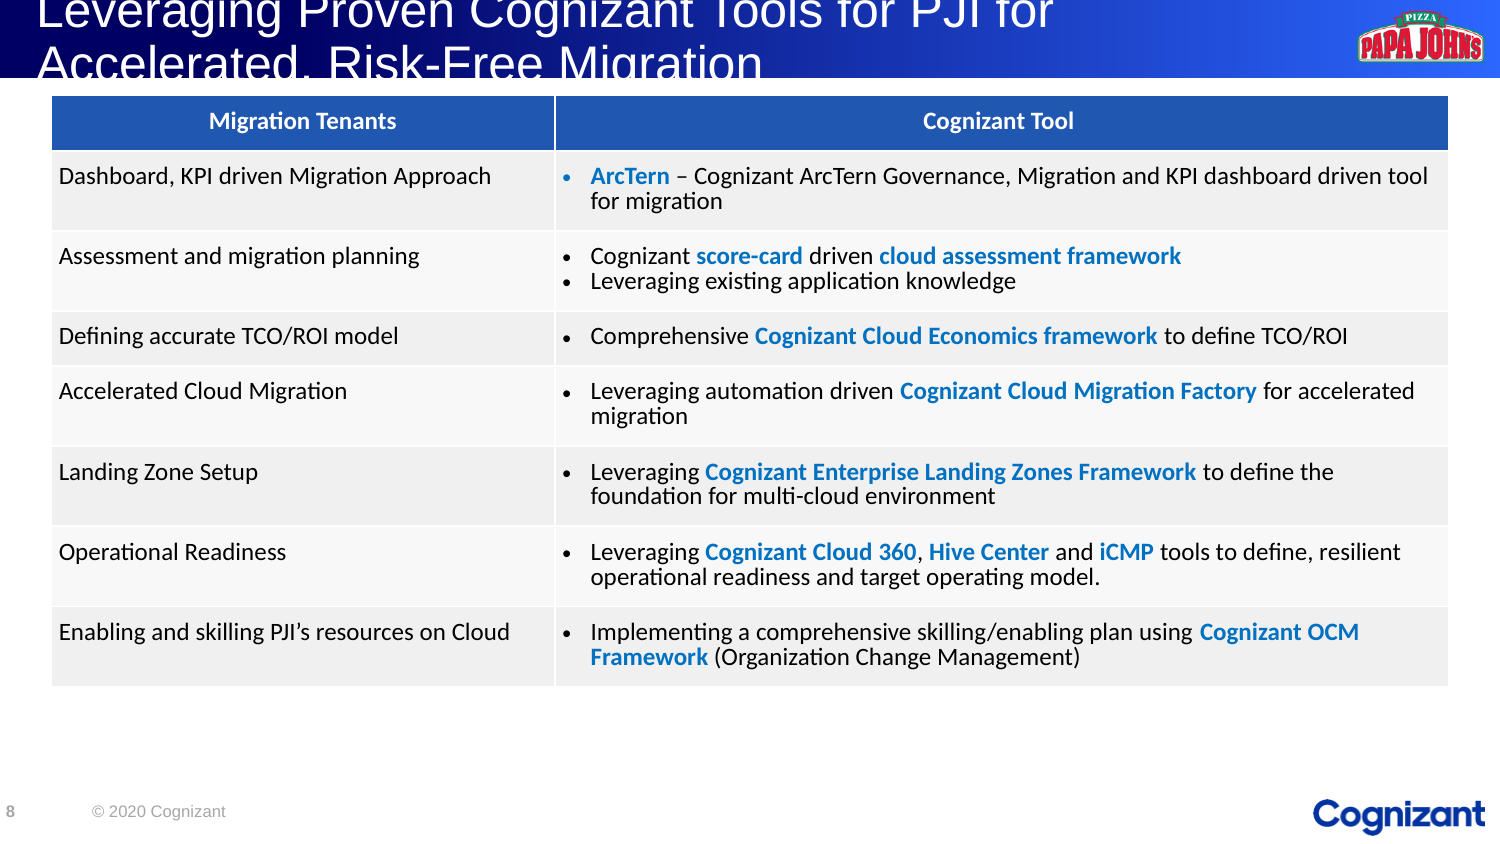

# Leveraging Proven Cognizant Tools for PJI for Accelerated, Risk-Free Migration
| Migration Tenants | Cognizant Tool |
| --- | --- |
| Dashboard, KPI driven Migration Approach | ArcTern – Cognizant ArcTern Governance, Migration and KPI dashboard driven tool for migration |
| Assessment and migration planning | Cognizant score-card driven cloud assessment framework Leveraging existing application knowledge |
| Defining accurate TCO/ROI model | Comprehensive Cognizant Cloud Economics framework to define TCO/ROI |
| Accelerated Cloud Migration | Leveraging automation driven Cognizant Cloud Migration Factory for accelerated migration |
| Landing Zone Setup | Leveraging Cognizant Enterprise Landing Zones Framework to define the foundation for multi-cloud environment |
| Operational Readiness | Leveraging Cognizant Cloud 360, Hive Center and iCMP tools to define, resilient operational readiness and target operating model. |
| Enabling and skilling PJI’s resources on Cloud | Implementing a comprehensive skilling/enabling plan using Cognizant OCM Framework (Organization Change Management) |